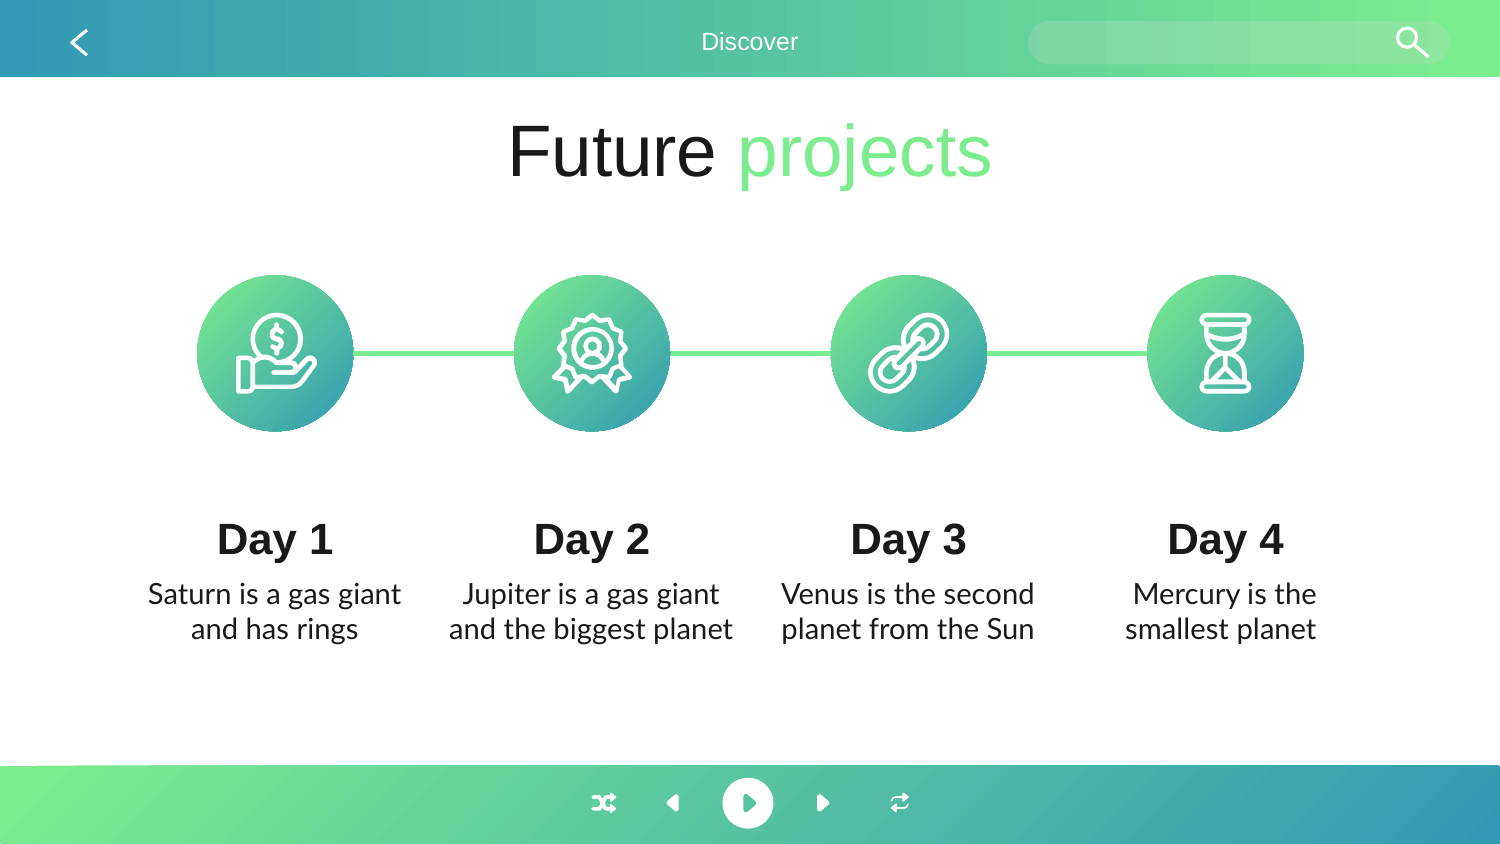

Discover

# Future projects

Day 1
Day 2
Day 3
Day 4
Saturn is a gas giant and has rings
Jupiter is a gas giant and the biggest planet
Venus is the second planet from the Sun
Mercury is the smallest planet